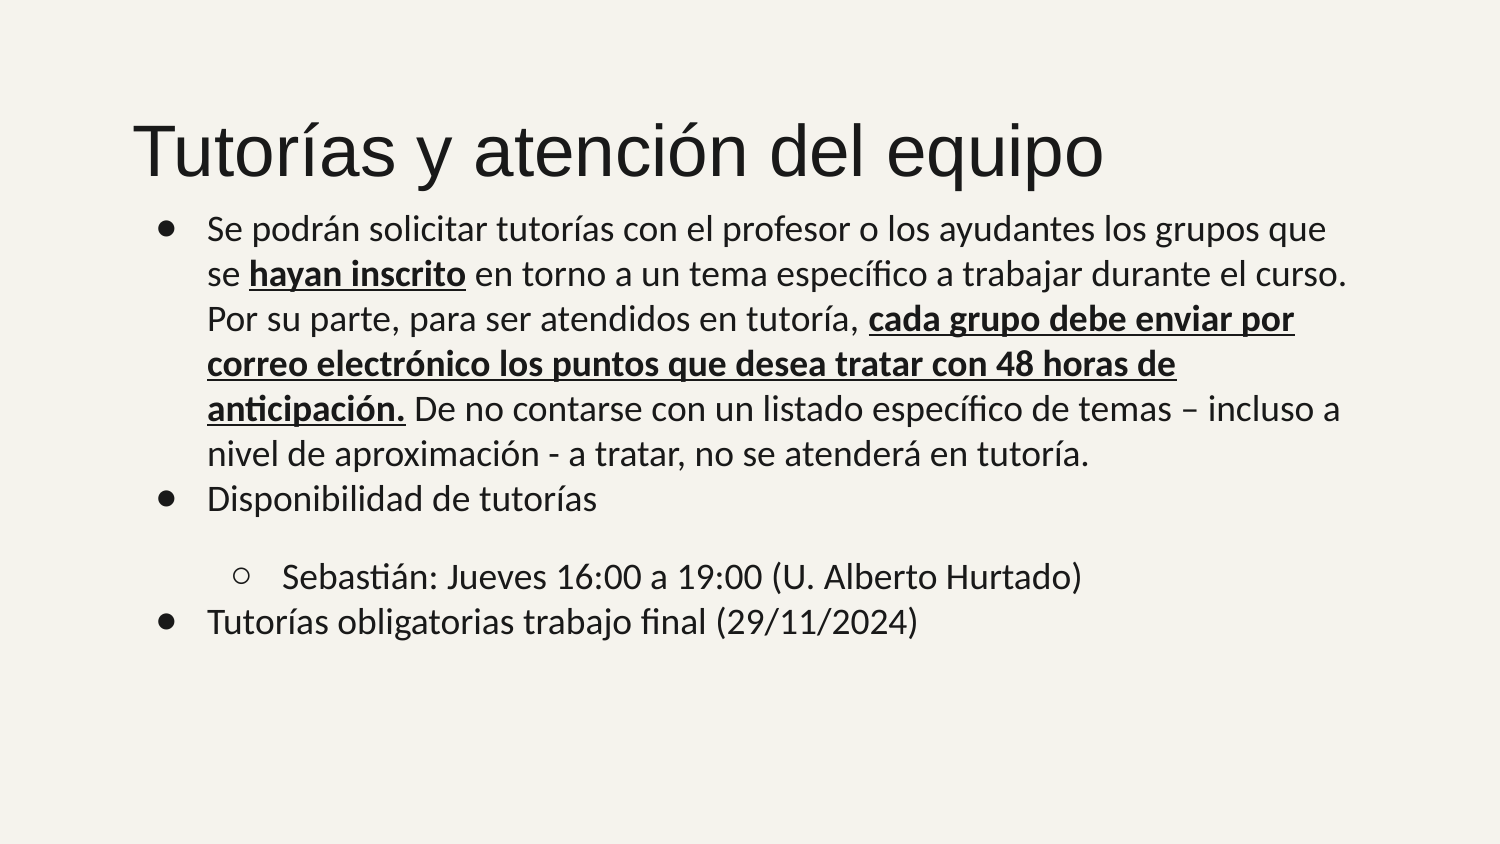

12
# Tutorías y atención del equipo
Se podrán solicitar tutorías con el profesor o los ayudantes los grupos que se hayan inscrito en torno a un tema específico a trabajar durante el curso. Por su parte, para ser atendidos en tutoría, cada grupo debe enviar por correo electrónico los puntos que desea tratar con 48 horas de anticipación. De no contarse con un listado específico de temas – incluso a nivel de aproximación - a tratar, no se atenderá en tutoría.
Disponibilidad de tutorías
Sebastián: Jueves 16:00 a 19:00 (U. Alberto Hurtado)
Tutorías obligatorias trabajo final (29/11/2024)